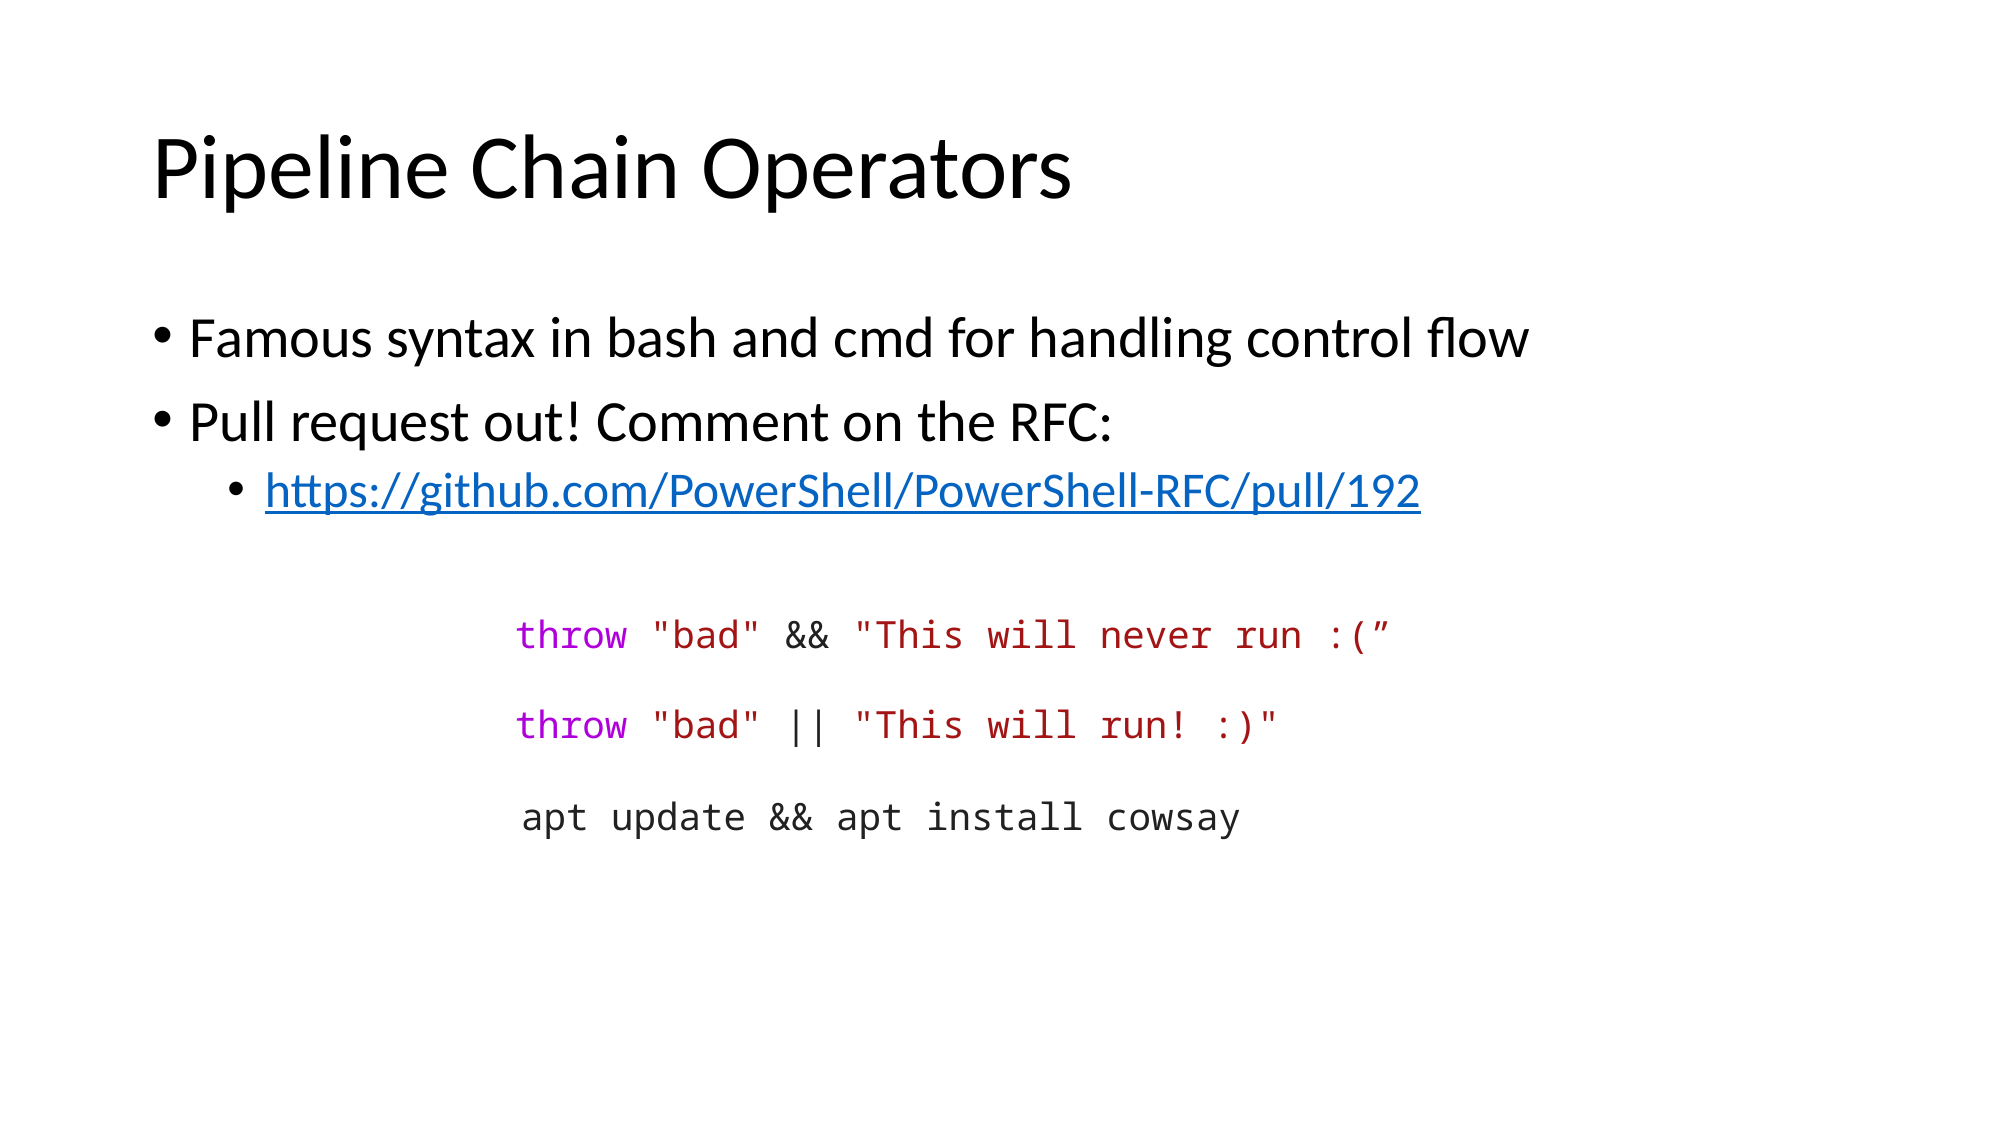

# Pipeline Chain Operators
Famous syntax in bash and cmd for handling control flow
Pull request out! Comment on the RFC:
https://github.com/PowerShell/PowerShell-RFC/pull/192
throw "bad" && "This will never run :(”

throw "bad" || "This will run! :)"
apt update && apt install cowsay